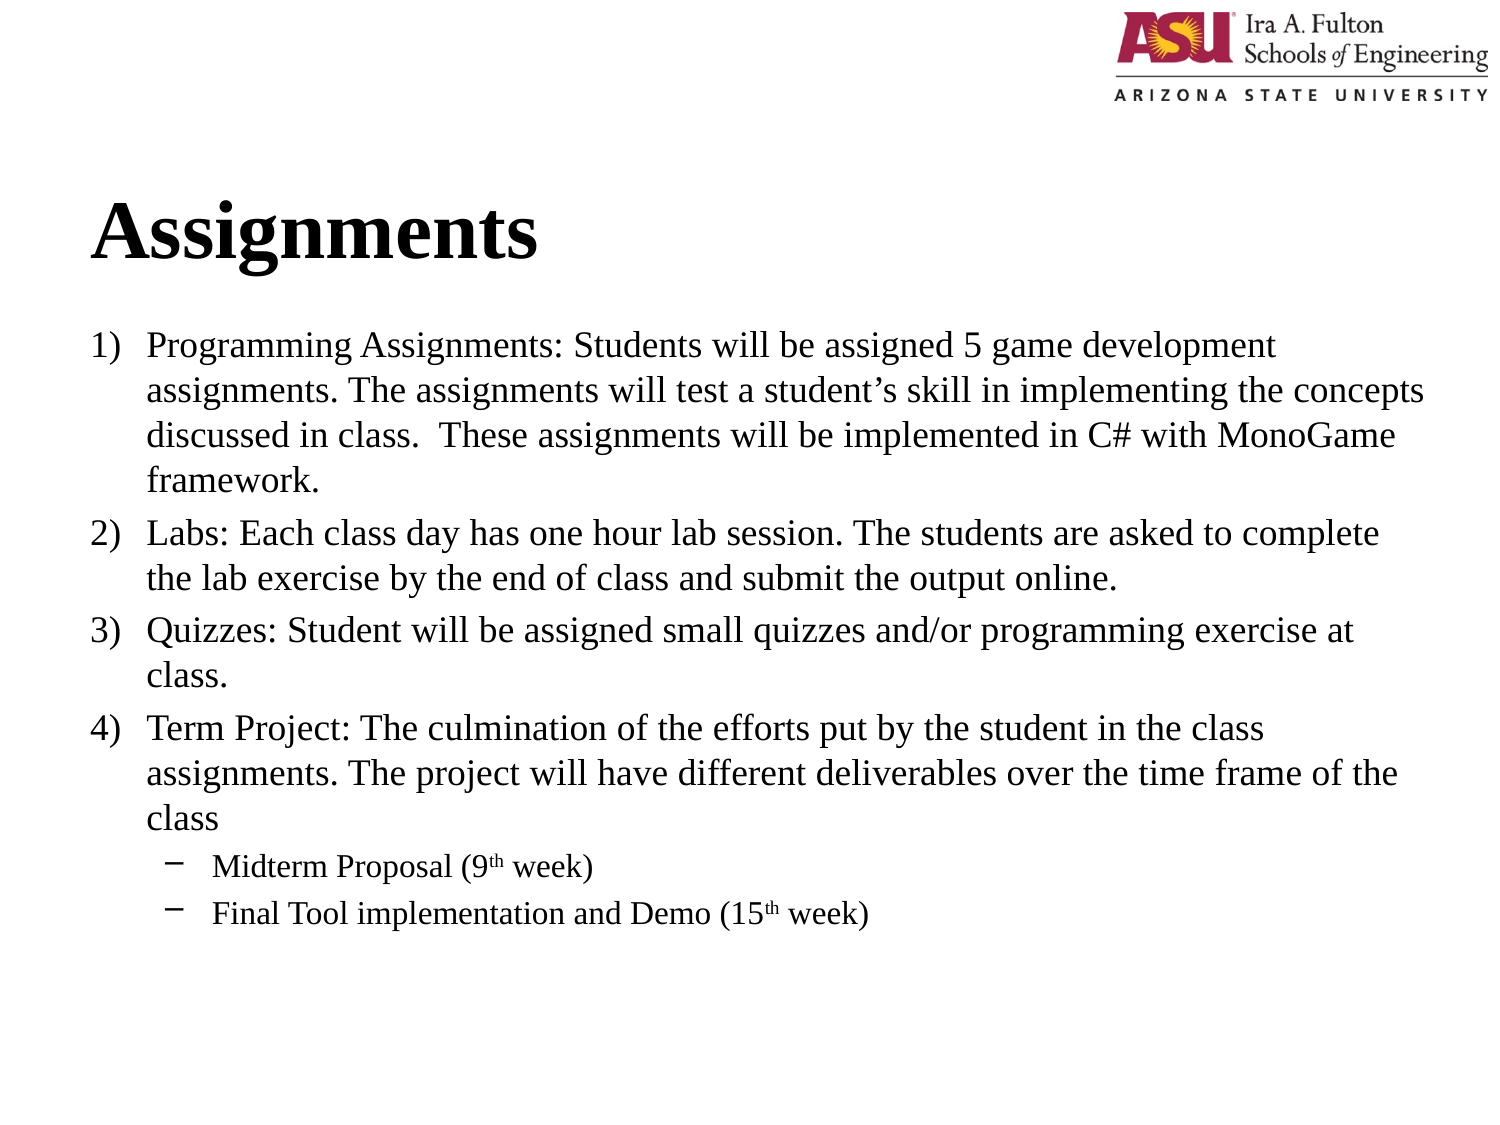

# Assignments
Programming Assignments: Students will be assigned 5 game development assignments. The assignments will test a student’s skill in implementing the concepts discussed in class.  These assignments will be implemented in C# with MonoGame framework.
Labs: Each class day has one hour lab session. The students are asked to complete the lab exercise by the end of class and submit the output online.
Quizzes: Student will be assigned small quizzes and/or programming exercise at class.
Term Project: The culmination of the efforts put by the student in the class assignments. The project will have different deliverables over the time frame of the class
Midterm Proposal (9th week)
Final Tool implementation and Demo (15th week)

1/7/2019